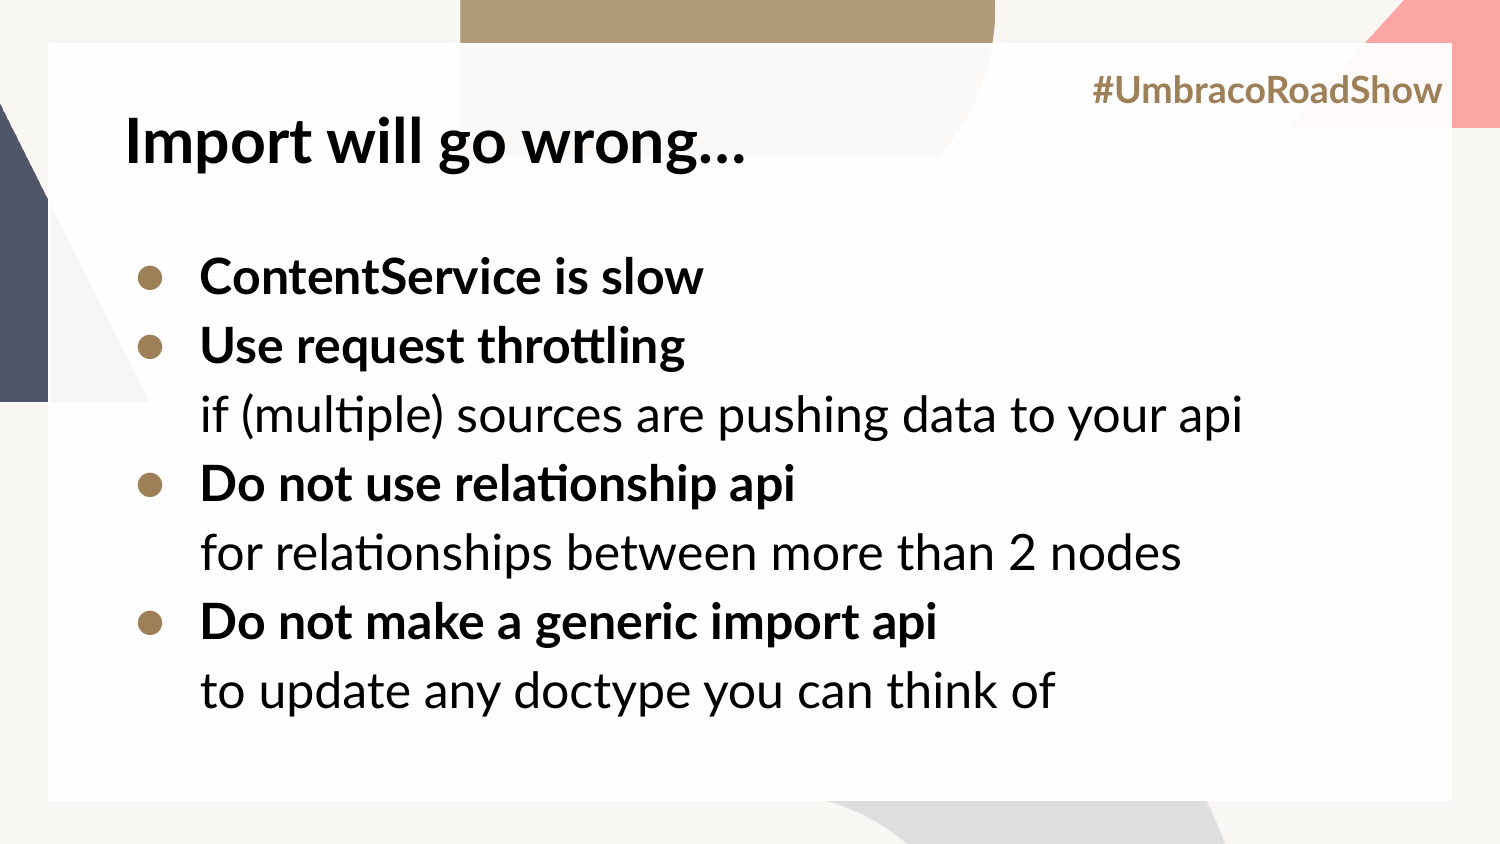

# Import will go wrong…
ContentService is slow
Use request throttling
if (multiple) sources are pushing data to your api
Do not use relationship api
for relationships between more than 2 nodes
Do not make a generic import api
to update any doctype you can think of